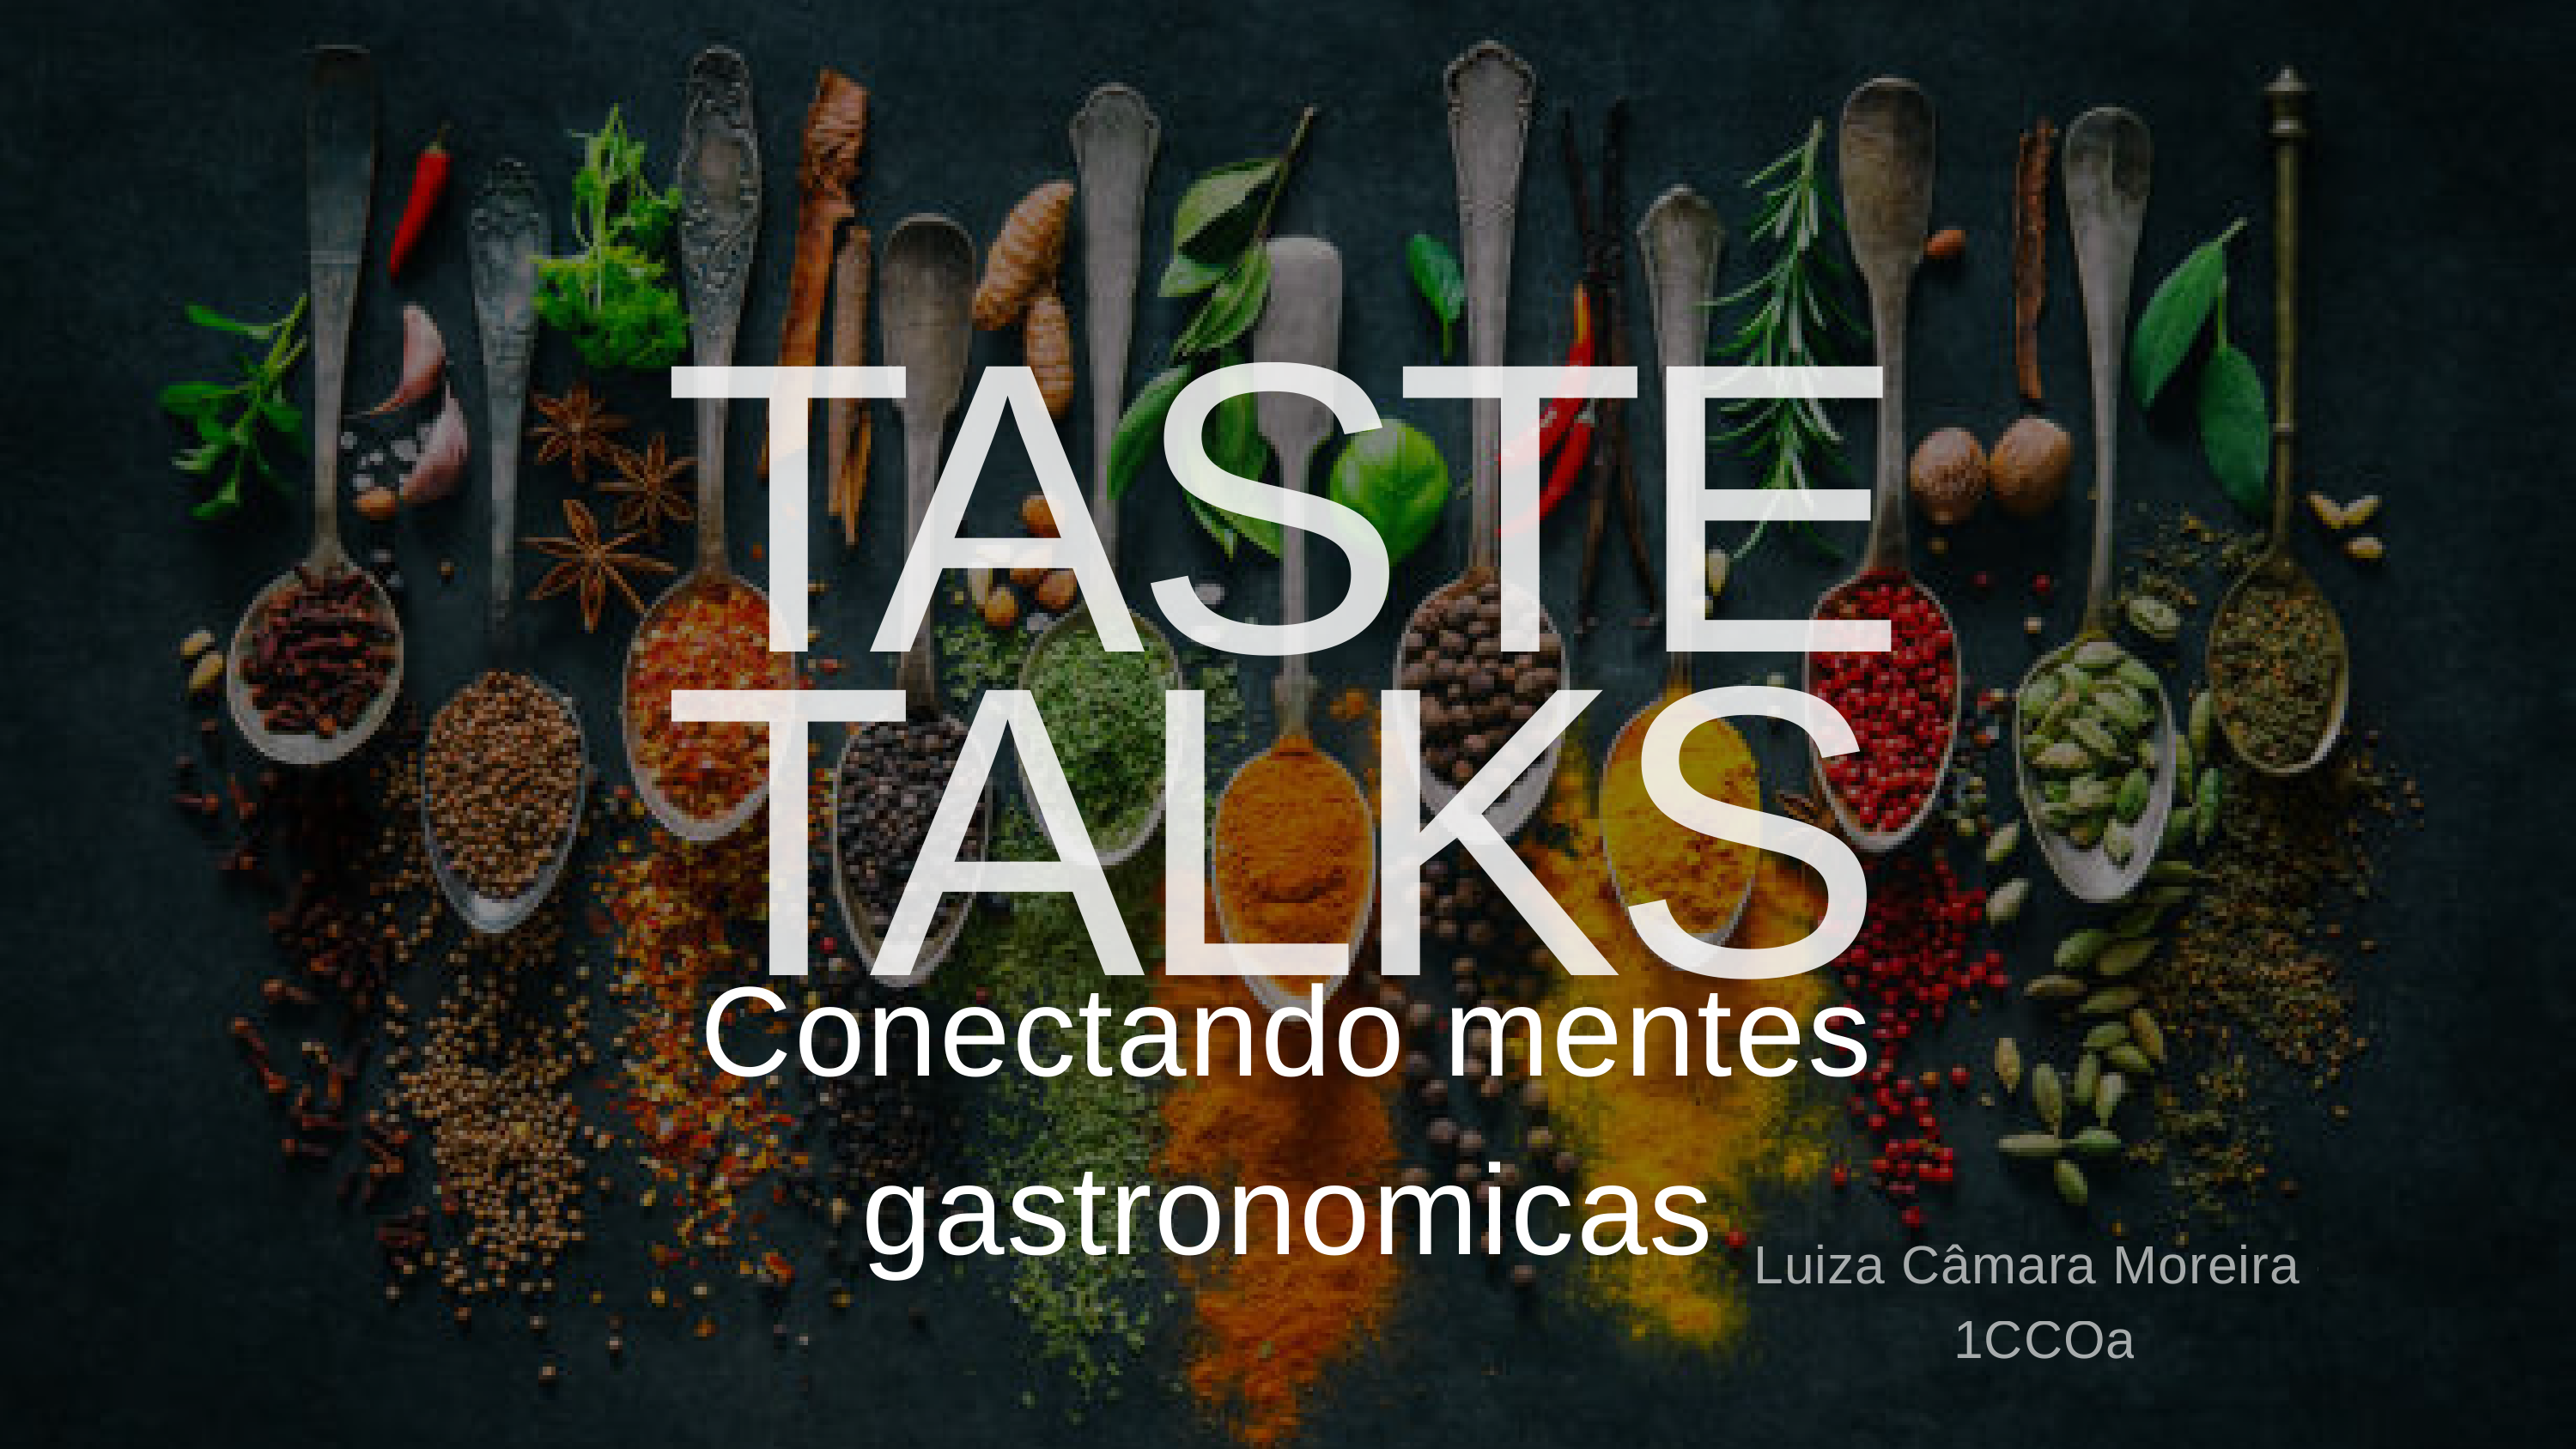

TASTE TALKS
Conectando mentes gastronomicas
Luiza Câmara Moreira - 1CCOa